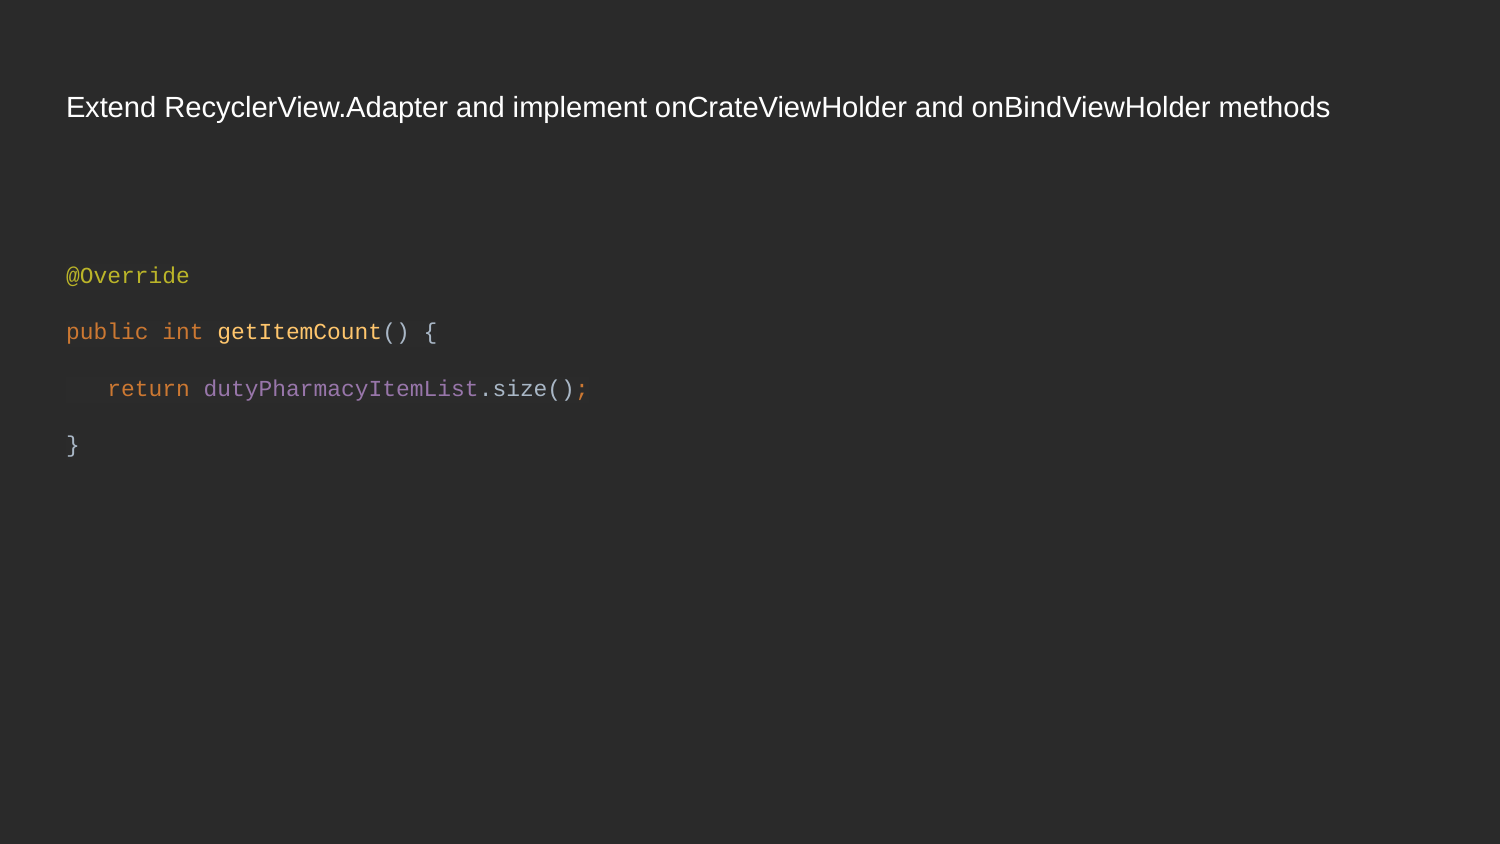

# Extend RecyclerView.Adapter and implement onCrateViewHolder and onBindViewHolder methods
@Override
public int getItemCount() {
   return dutyPharmacyItemList.size();
}